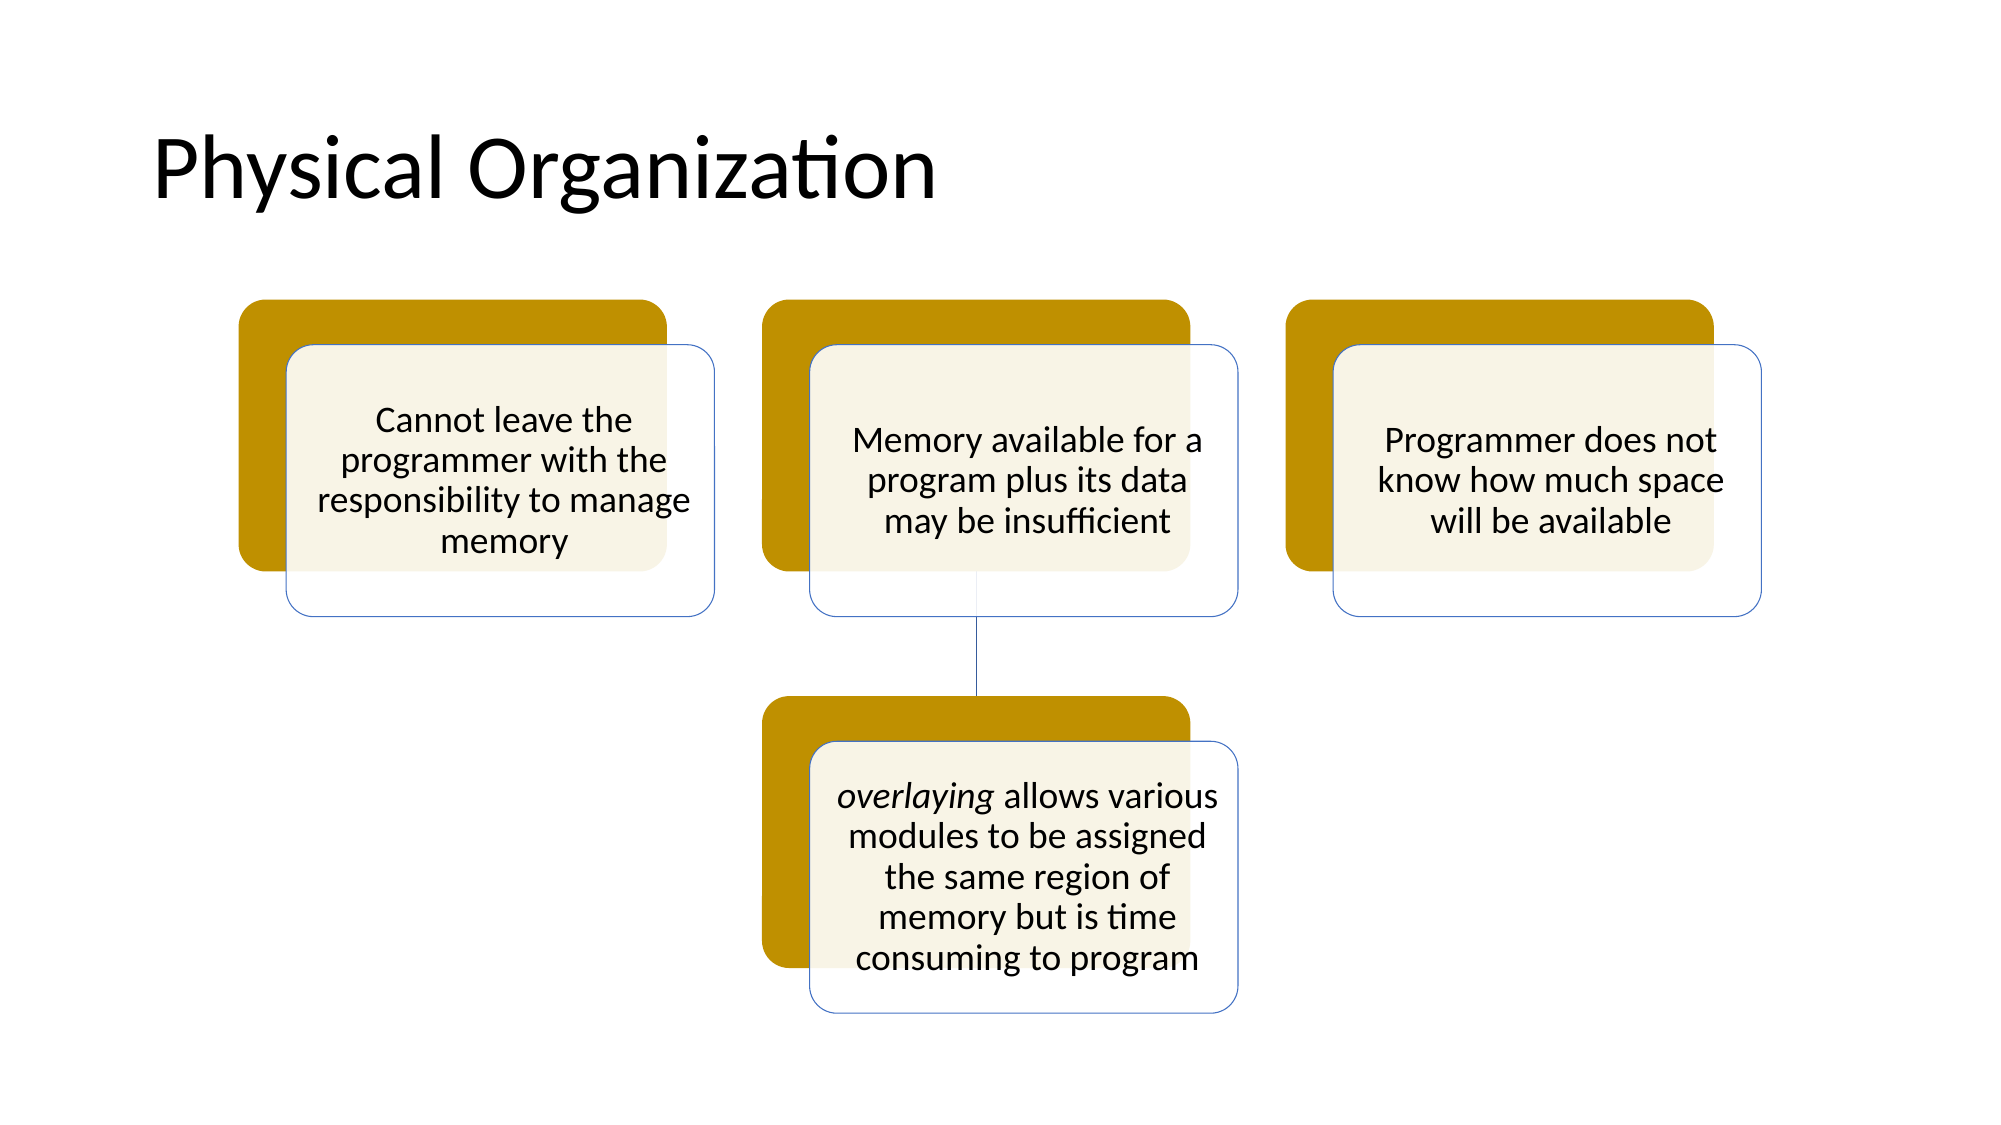

# Physical Organization
Cannot leave the programmer with the responsibility to manage memory
Memory available for a program plus its data may be insufficient
overlaying allows various modules to be assigned the same region of memory but is time consuming to program
Programmer does not know how much space will be available